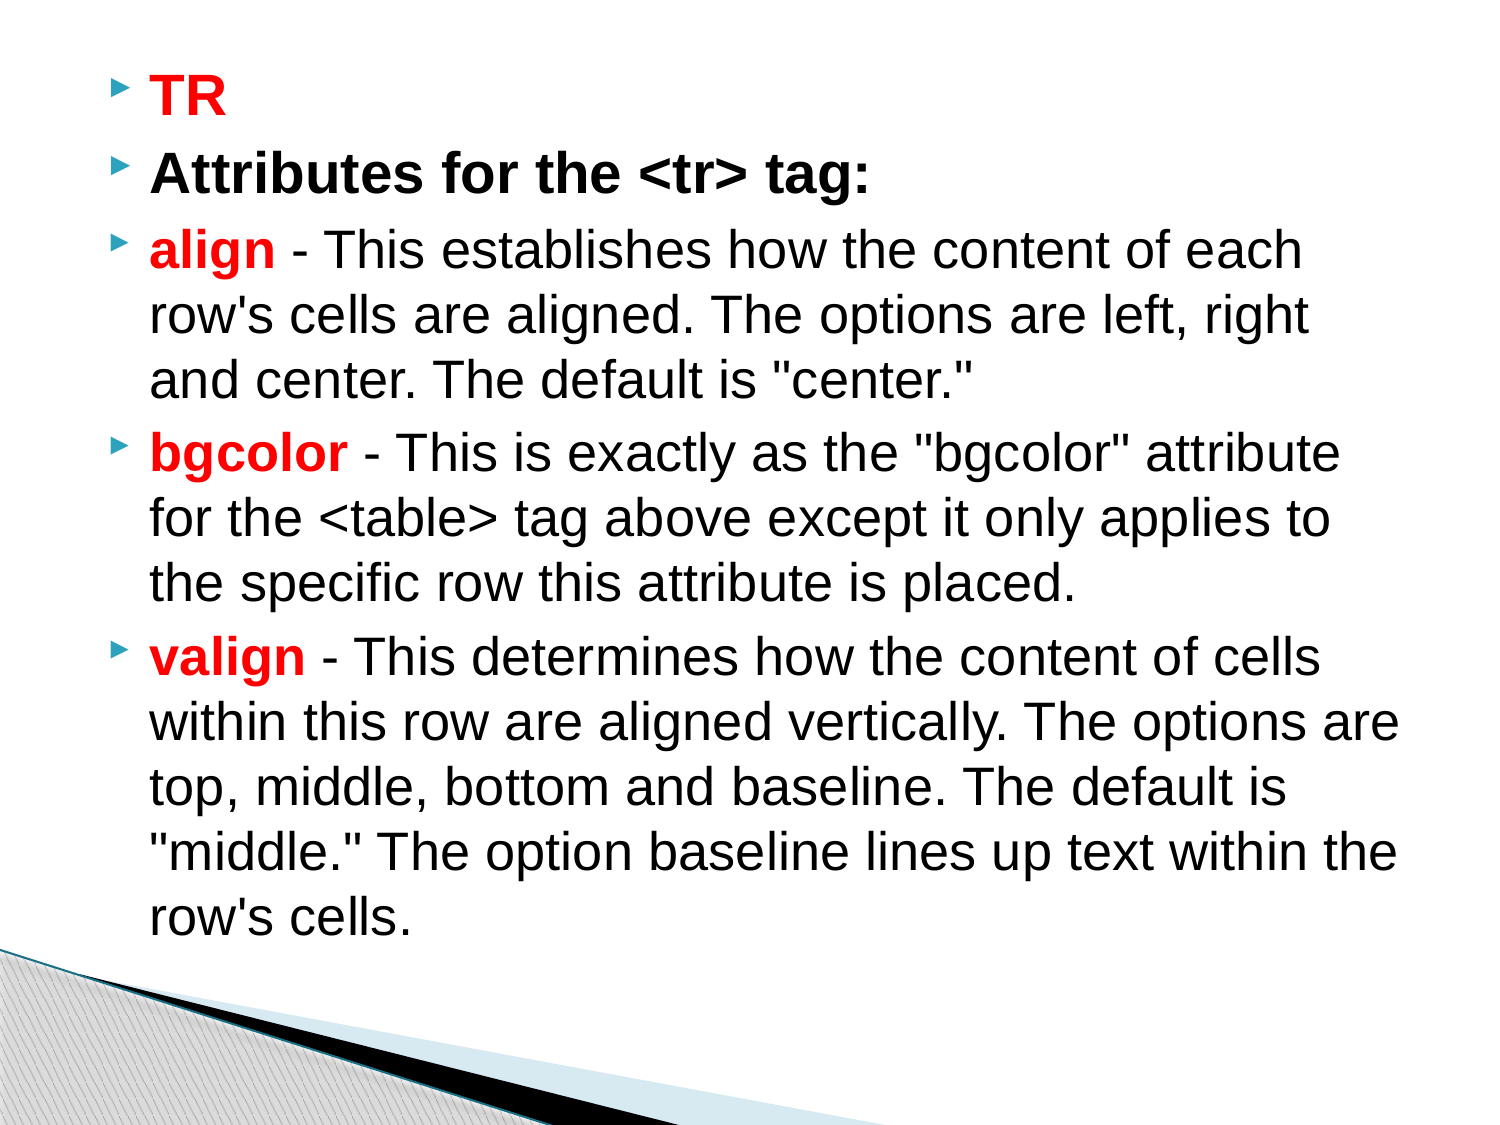

TR
Attributes for the <tr> tag:
align - This establishes how the content of each row's cells are aligned. The options are left, right and center. The default is "center."
bgcolor - This is exactly as the "bgcolor" attribute for the <table> tag above except it only applies to the specific row this attribute is placed.
valign - This determines how the content of cells within this row are aligned vertically. The options are top, middle, bottom and baseline. The default is "middle." The option baseline lines up text within the row's cells.